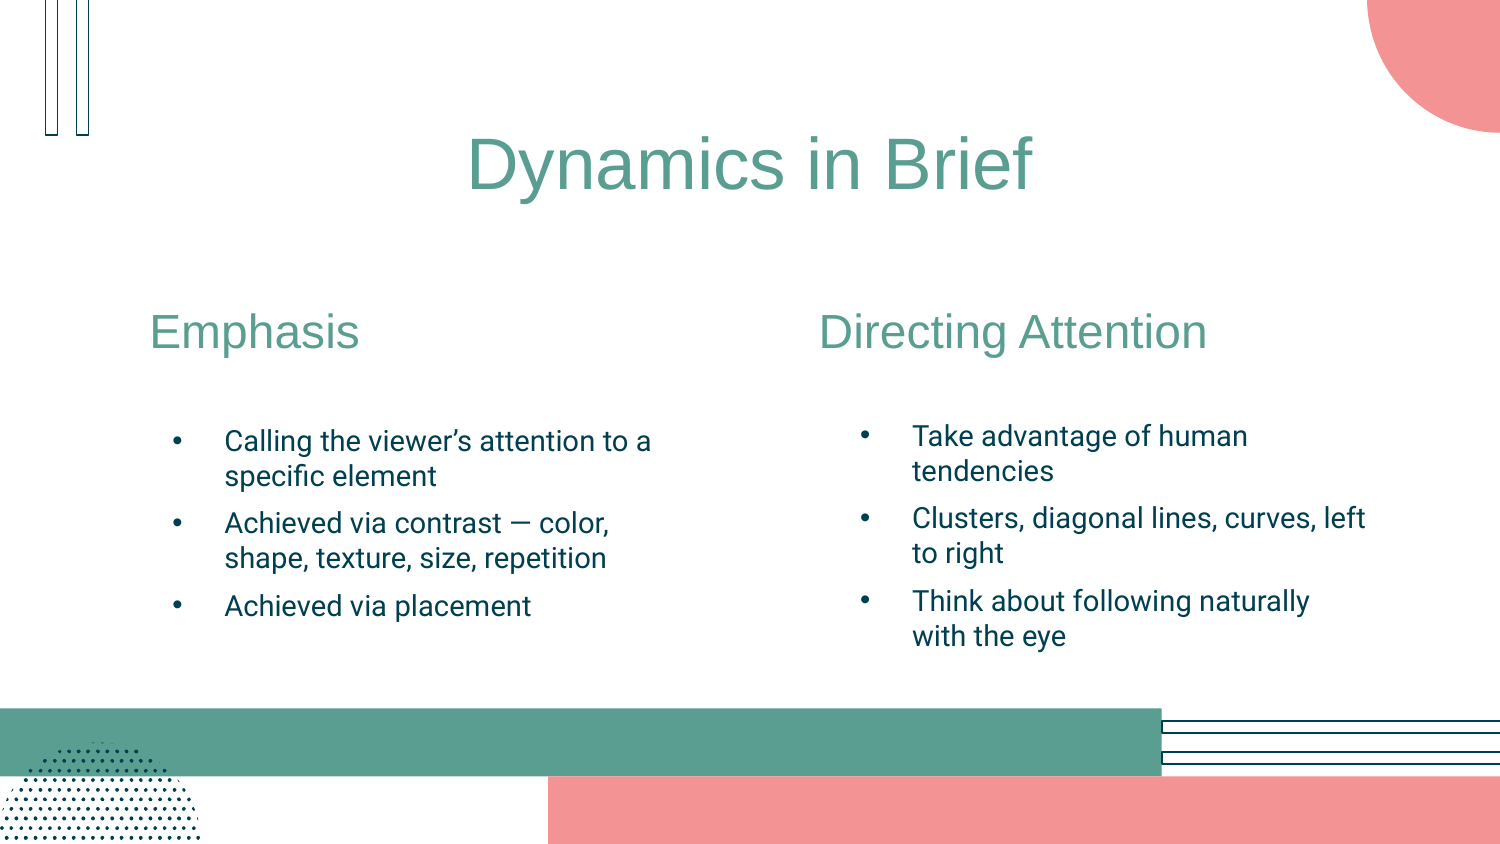

Dynamics in Brief
# Emphasis
Directing Attention
Calling the viewer’s attention to a specific element
Achieved via contrast — color, shape, texture, size, repetition
Achieved via placement

Take advantage of human tendencies
Clusters, diagonal lines, curves, left to right
Think about following naturally with the eye